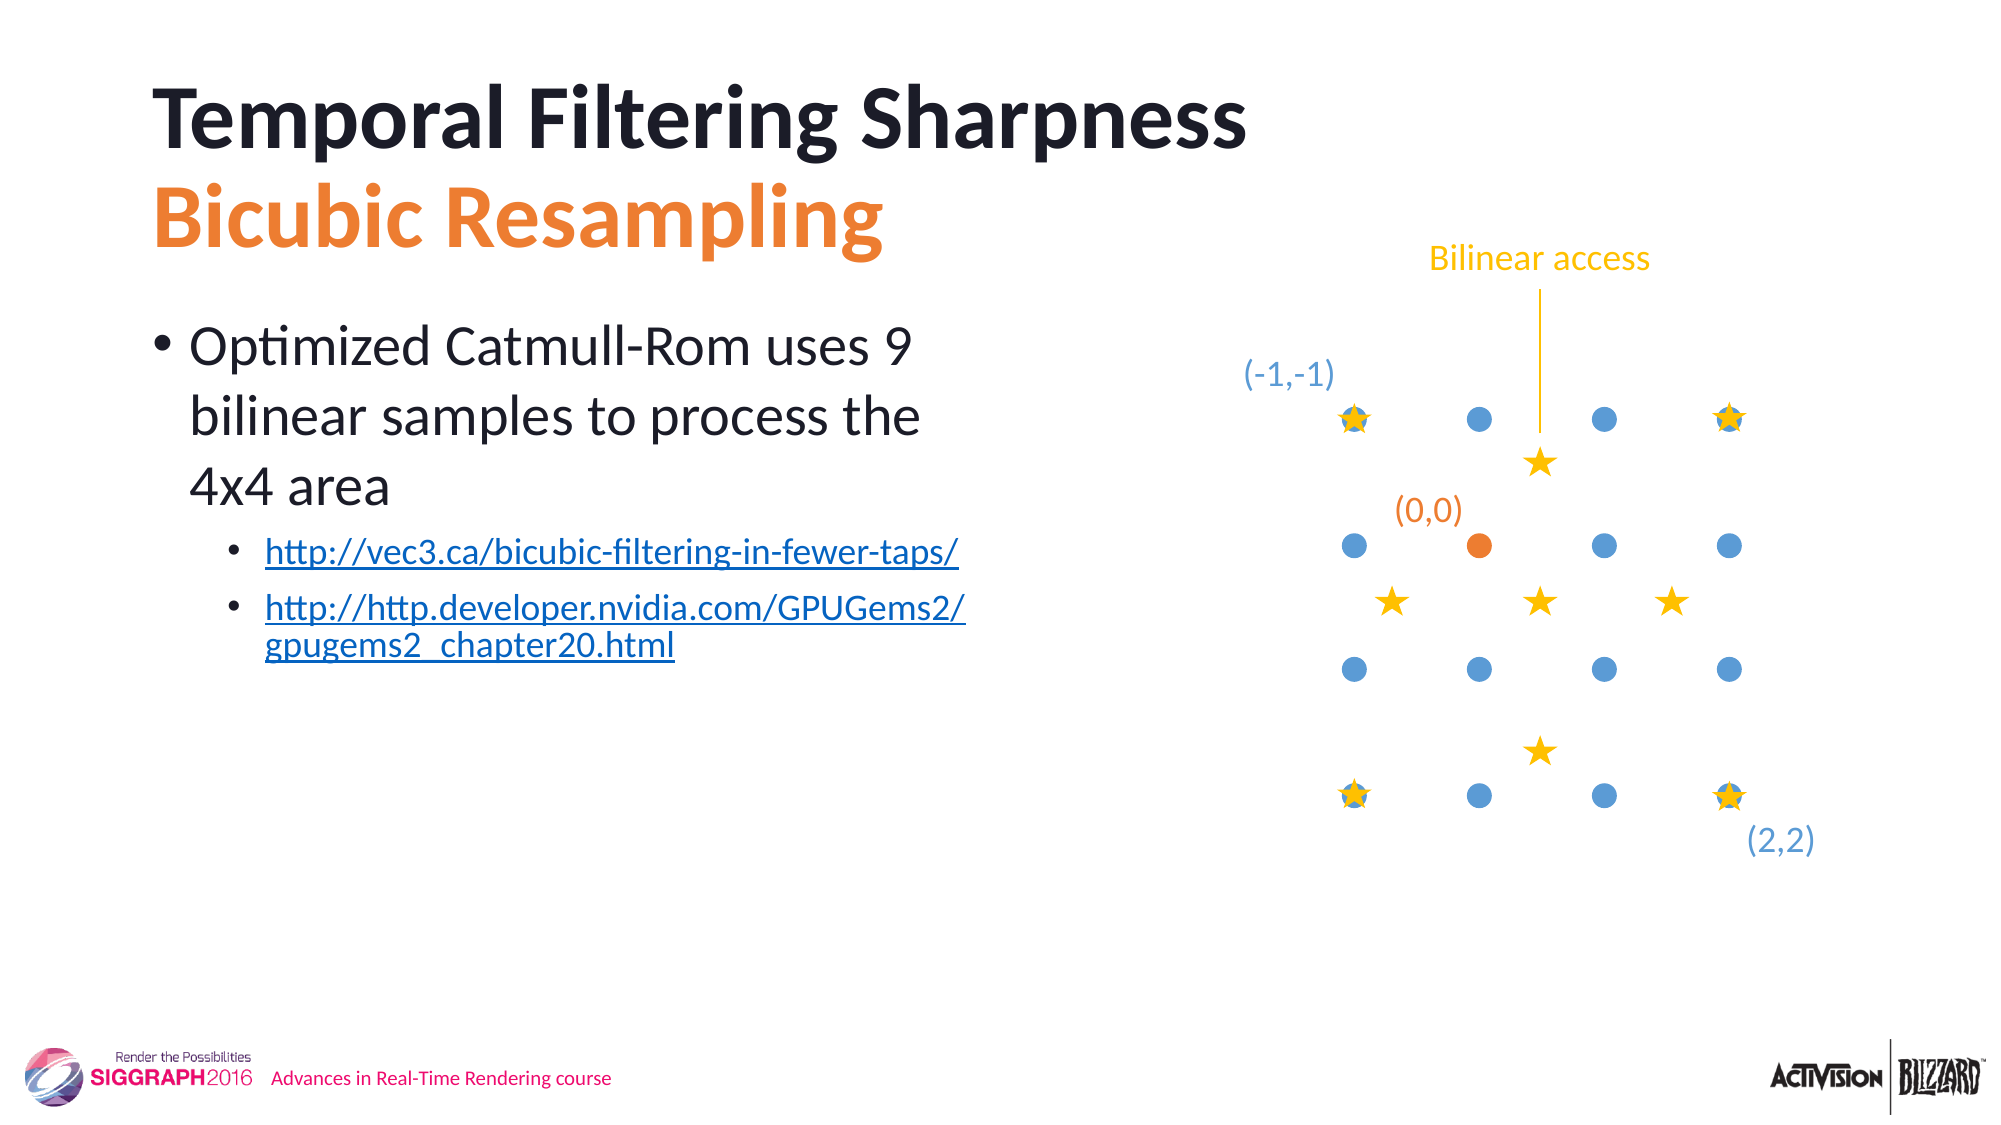

# Temporal Filtering Sharpness Bicubic Resampling
Bilinear access
Optimized Catmull-Rom uses 9 bilinear samples to process the 4x4 area
http://vec3.ca/bicubic-filtering-in-fewer-taps/
http://http.developer.nvidia.com/GPUGems2/gpugems2_chapter20.html
(-1,-1)

(0,0)

(2,2)

Advances in Real-Time Rendering course